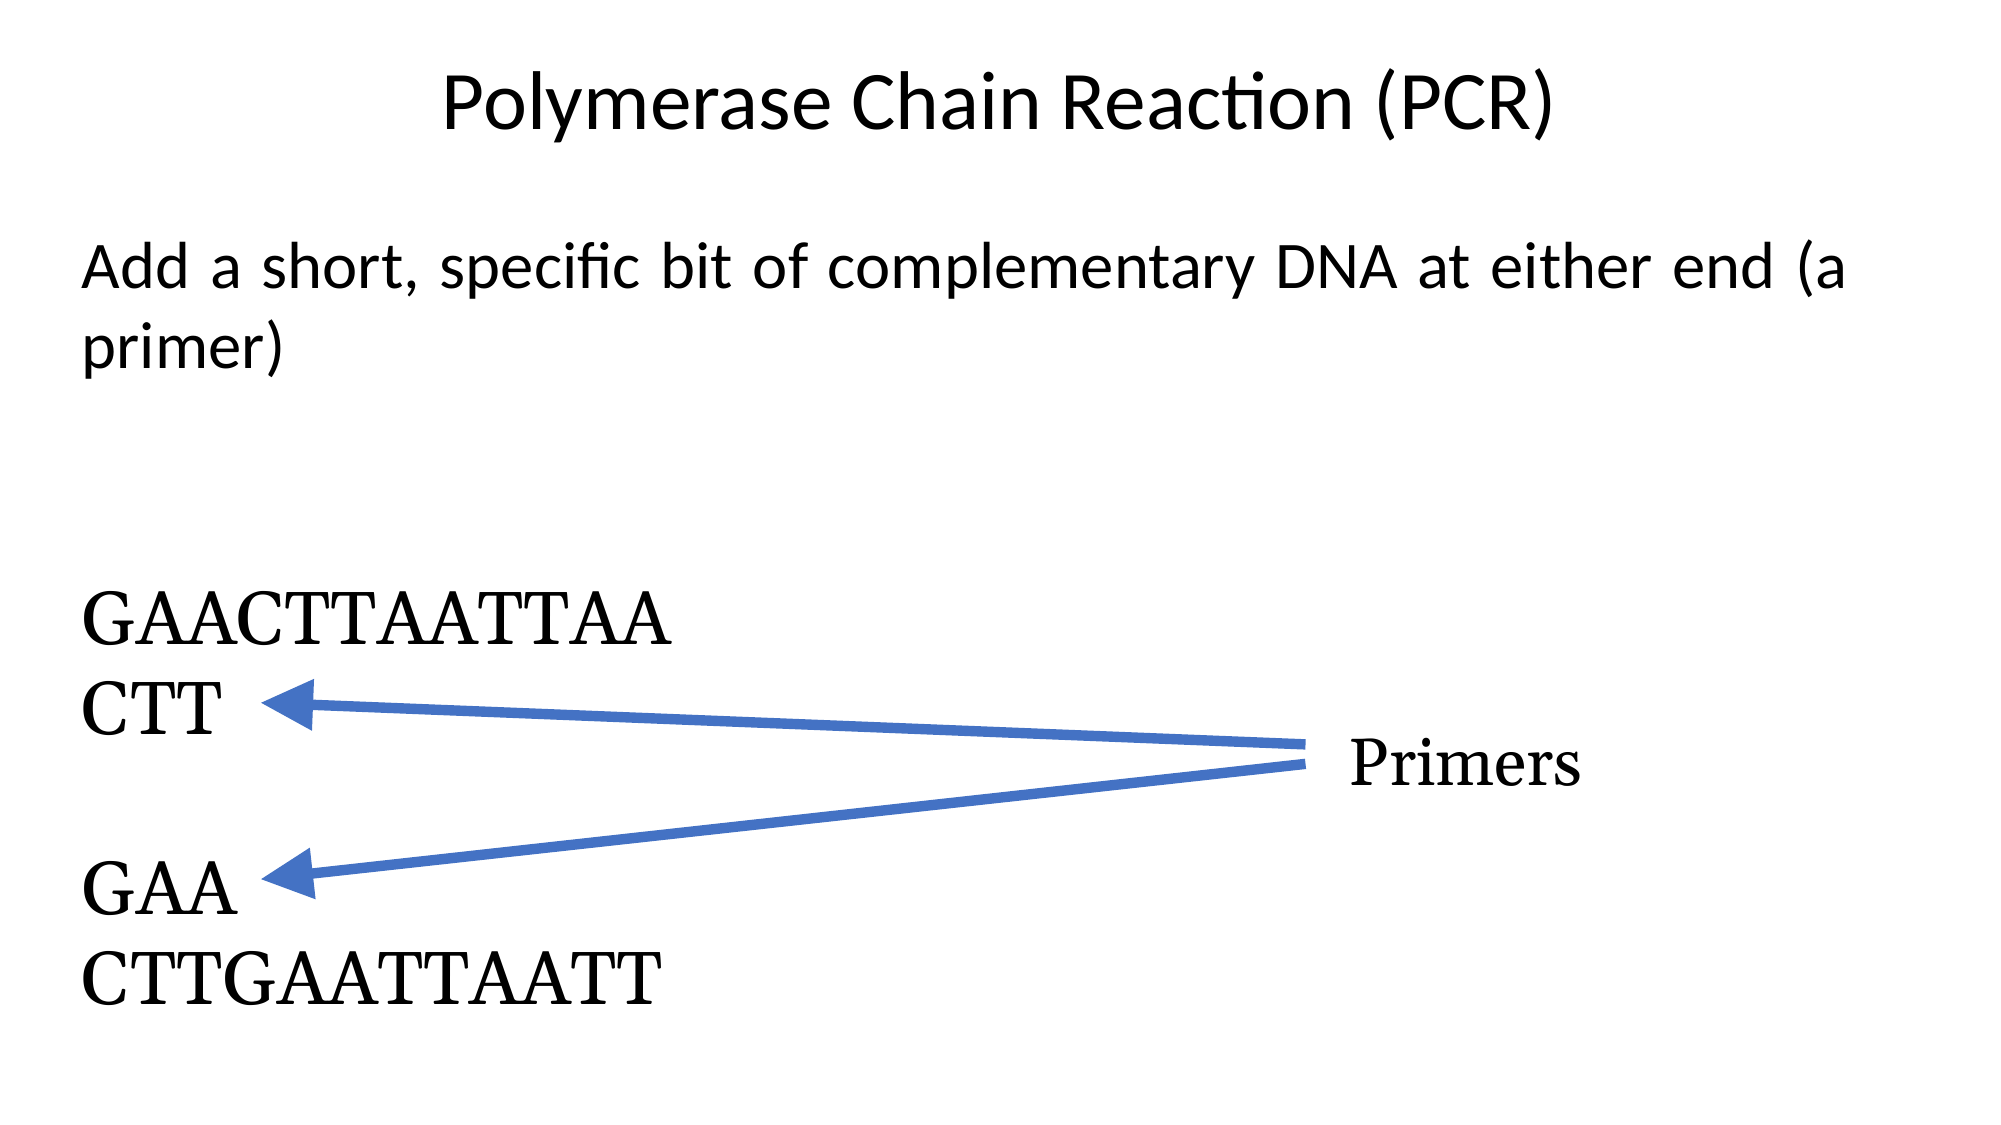

Polymerase Chain Reaction (PCR)
Add a short, specific bit of complementary DNA at either end (a primer)
GAACTTAATTAA
CTT
GAA
CTTGAATTAATT
Primers